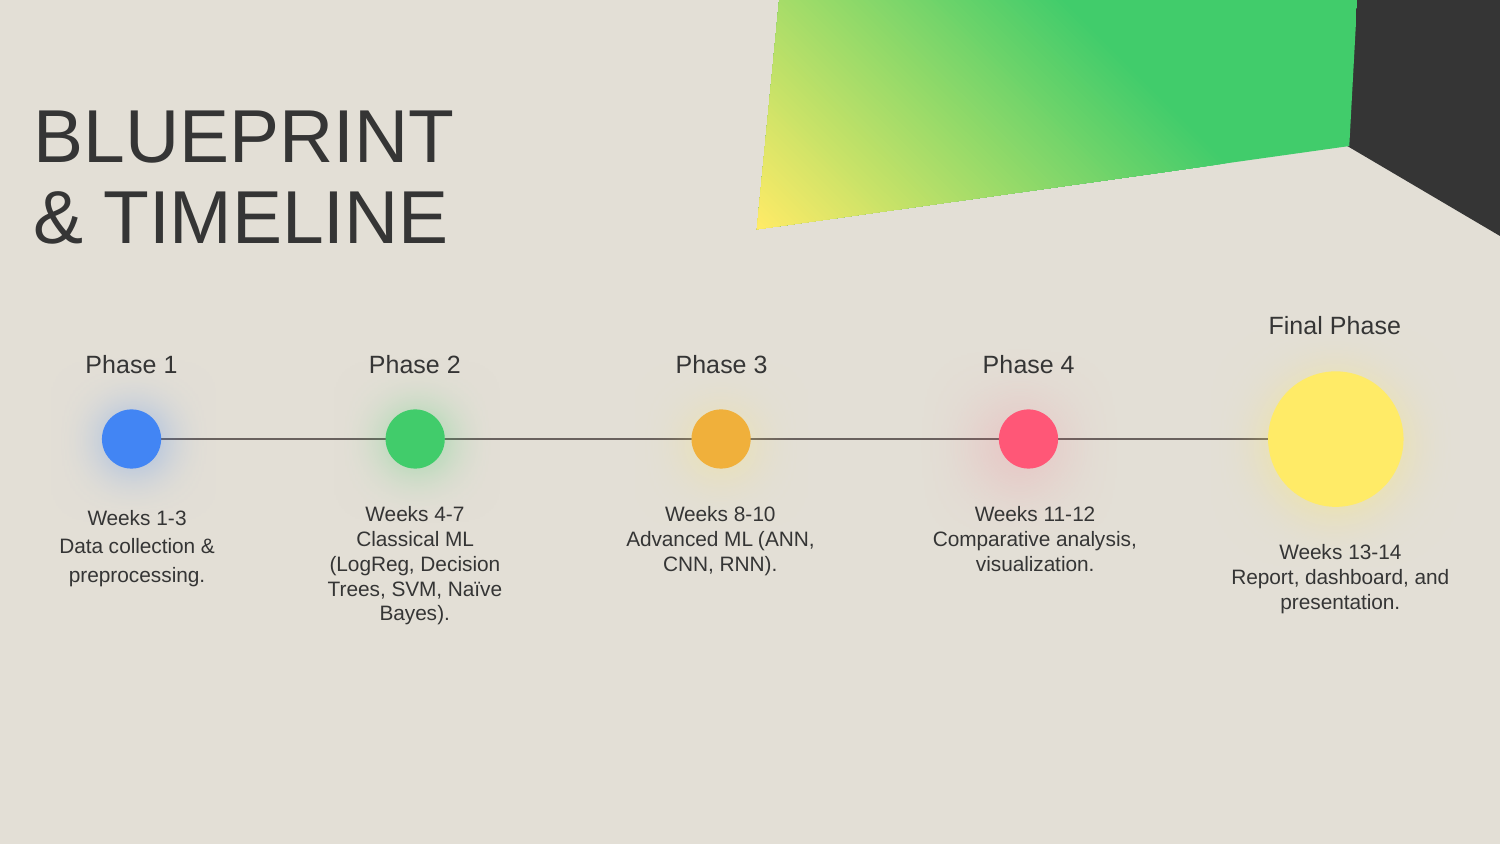

# BLUEPRINT & TIMELINE
Final Phase
Phase 1
Phase 2
Phase 3
Phase 4

Weeks 1-3
Data collection & preprocessing.
Weeks 4-7
Classical ML (LogReg, Decision Trees, SVM, Naïve Bayes).
Weeks 8-10
Advanced ML (ANN, CNN, RNN).
Weeks 11-12
Comparative analysis, visualization.
Weeks 13-14
Report, dashboard, and presentation.